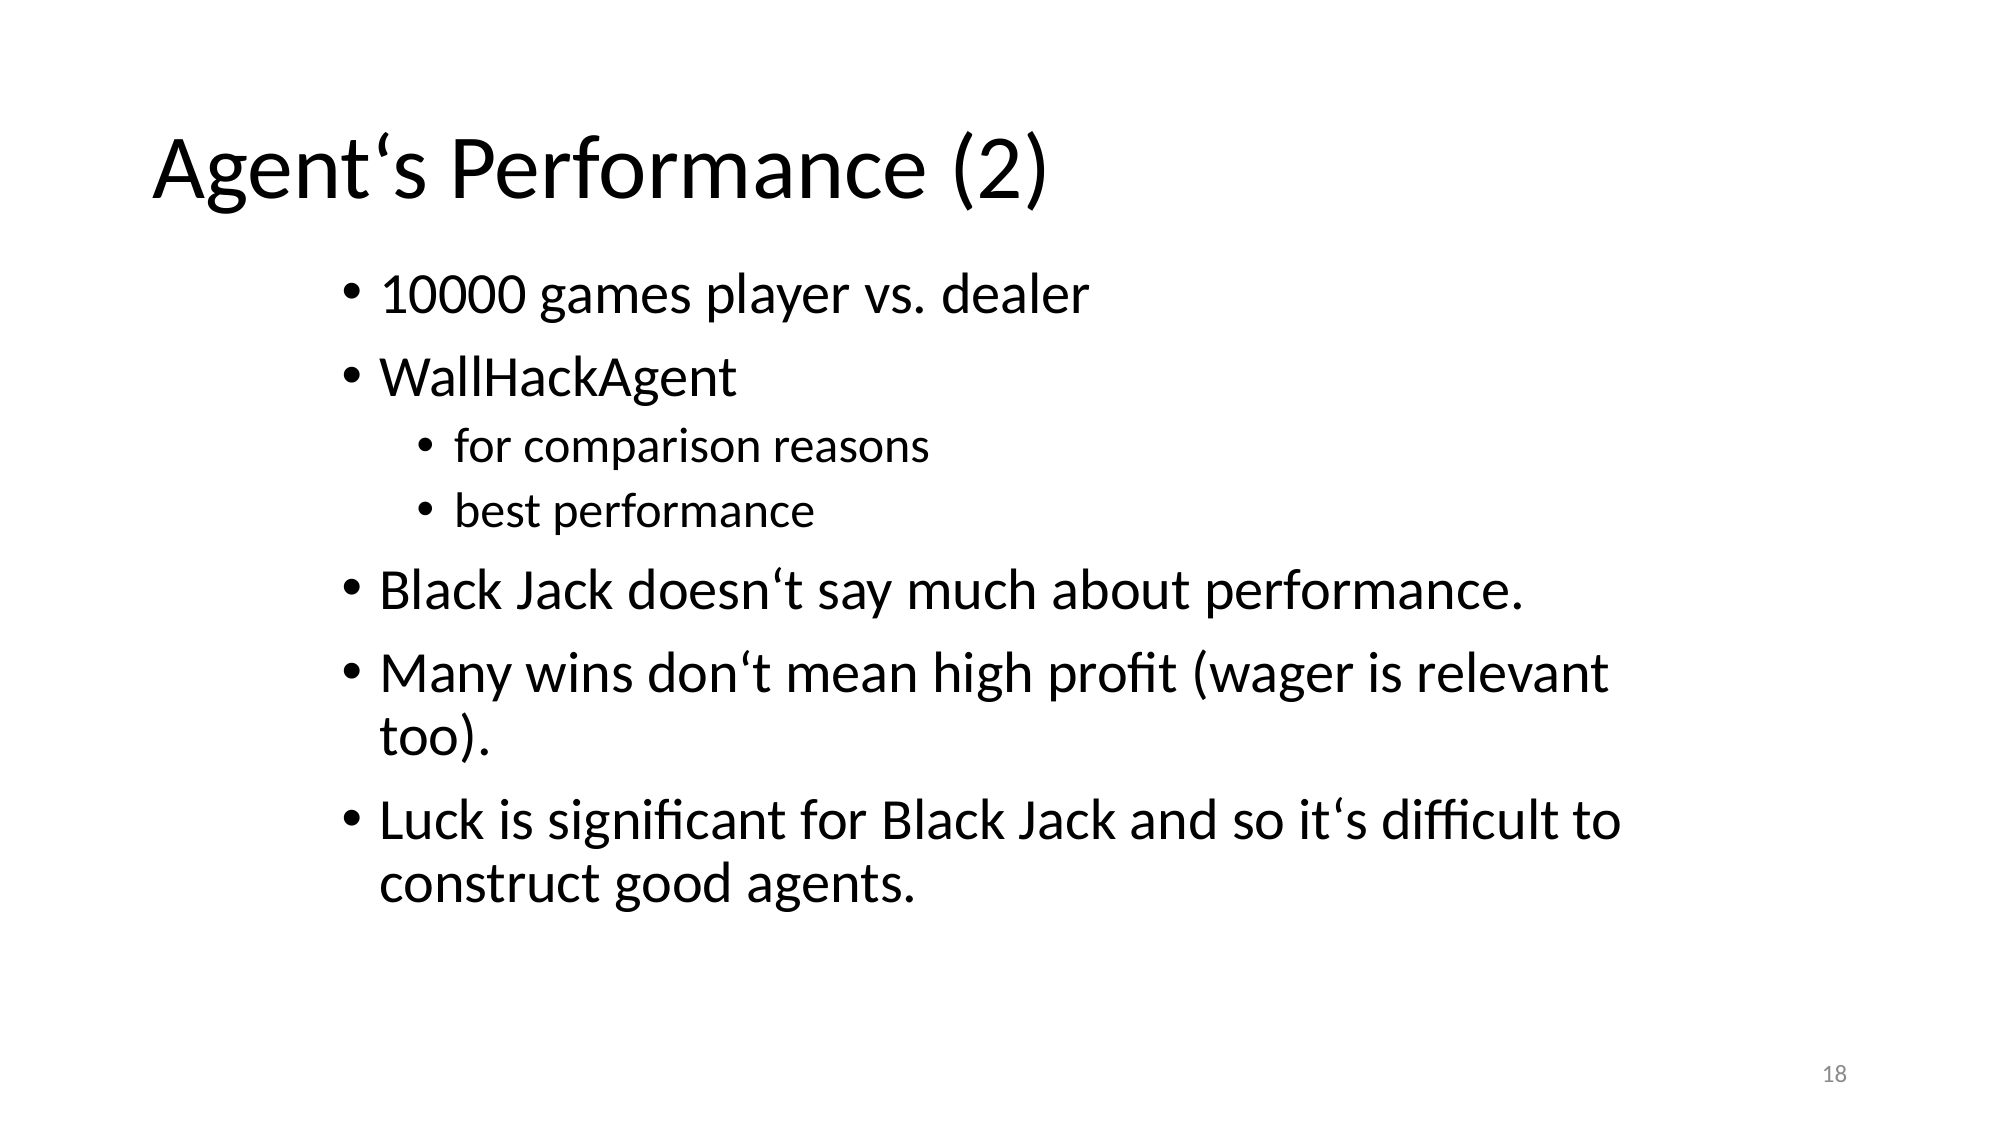

# Agent‘s Performance (2)
10000 games player vs. dealer
WallHackAgent
for comparison reasons
best performance
Black Jack doesn‘t say much about performance.
Many wins don‘t mean high profit (wager is relevant too).
Luck is significant for Black Jack and so it‘s difficult to construct good agents.

18